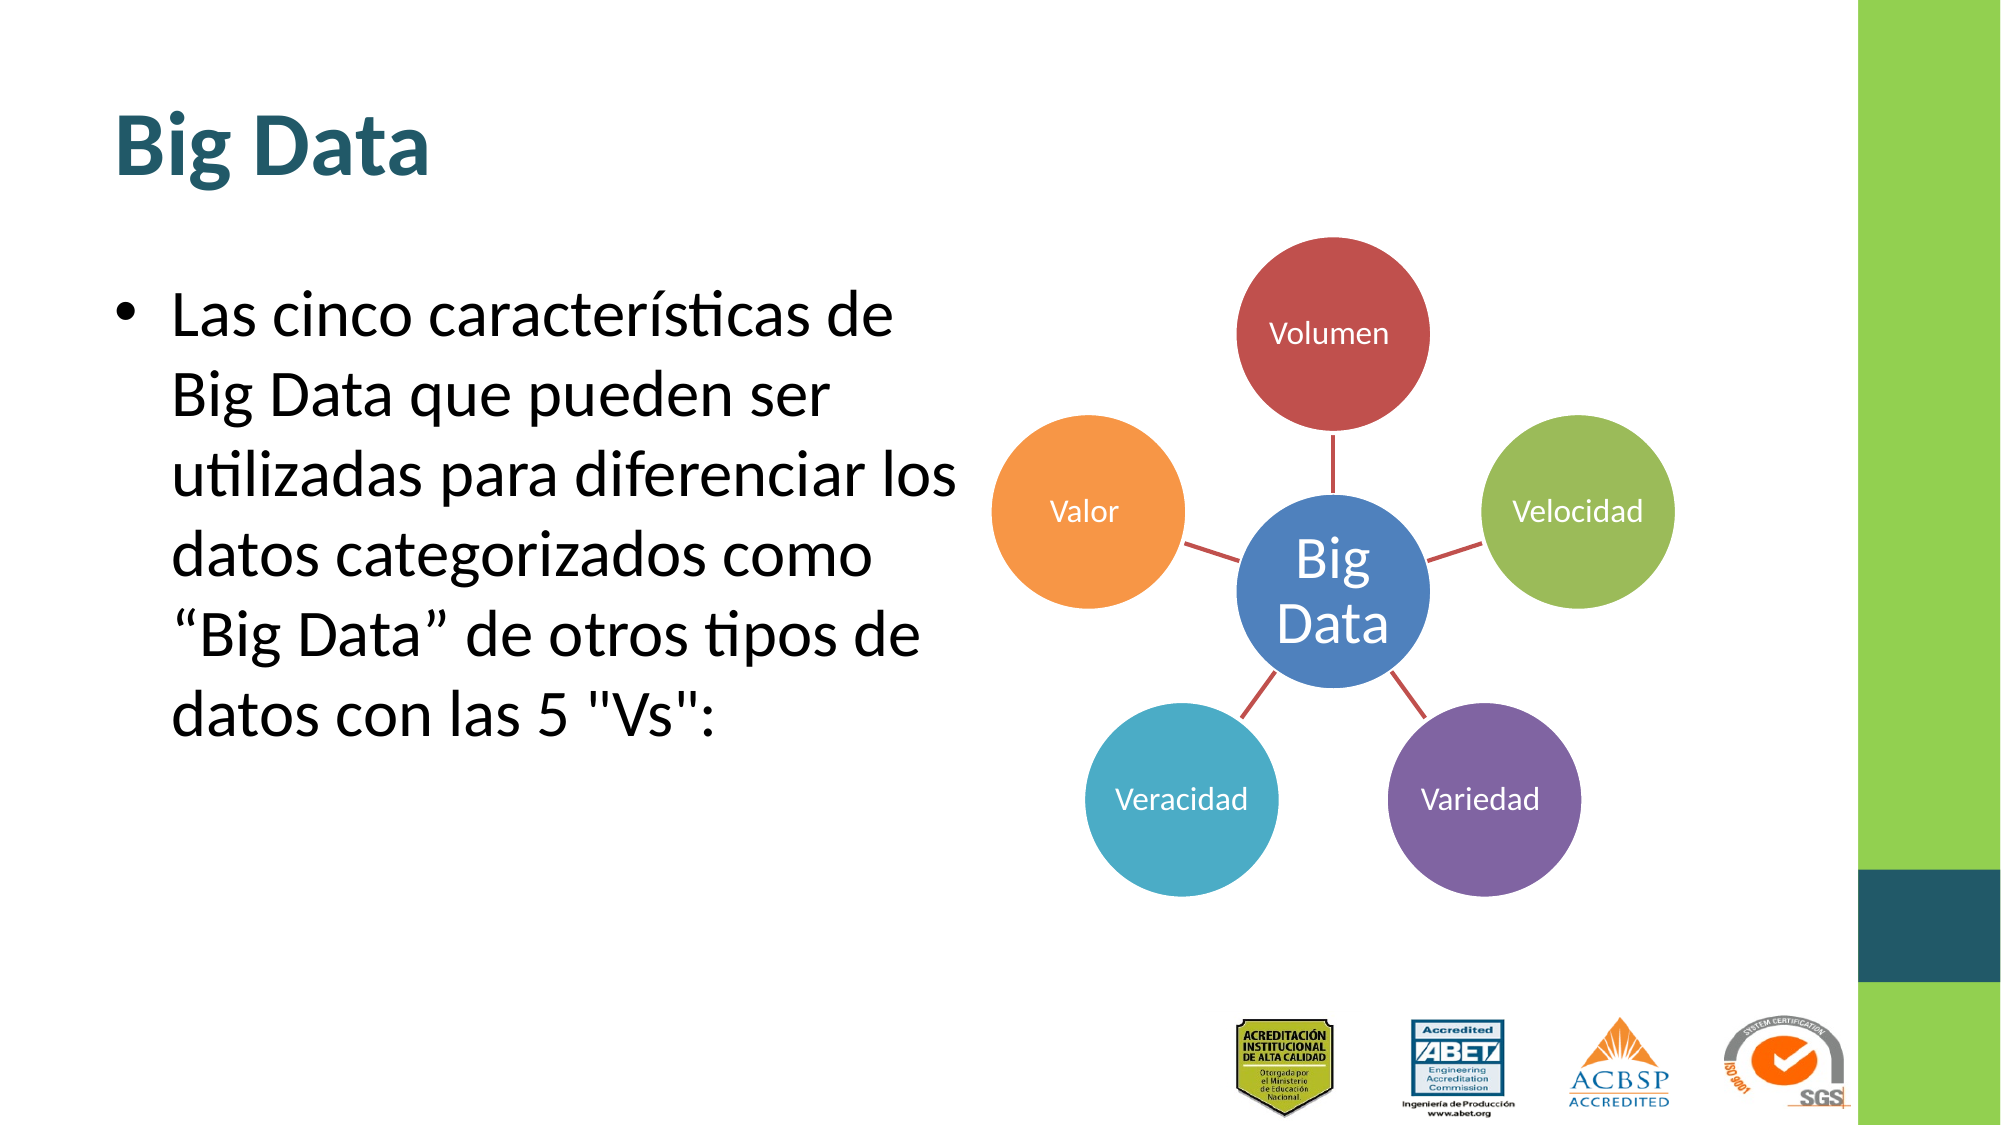

# Big Data
Big Data

Volumen

Velocidad

Variedad

Veracidad

Valor
Las cinco características de Big Data que pueden ser utilizadas para diferenciar los datos categorizados como “Big Data” de otros tipos de datos con las 5 "Vs":